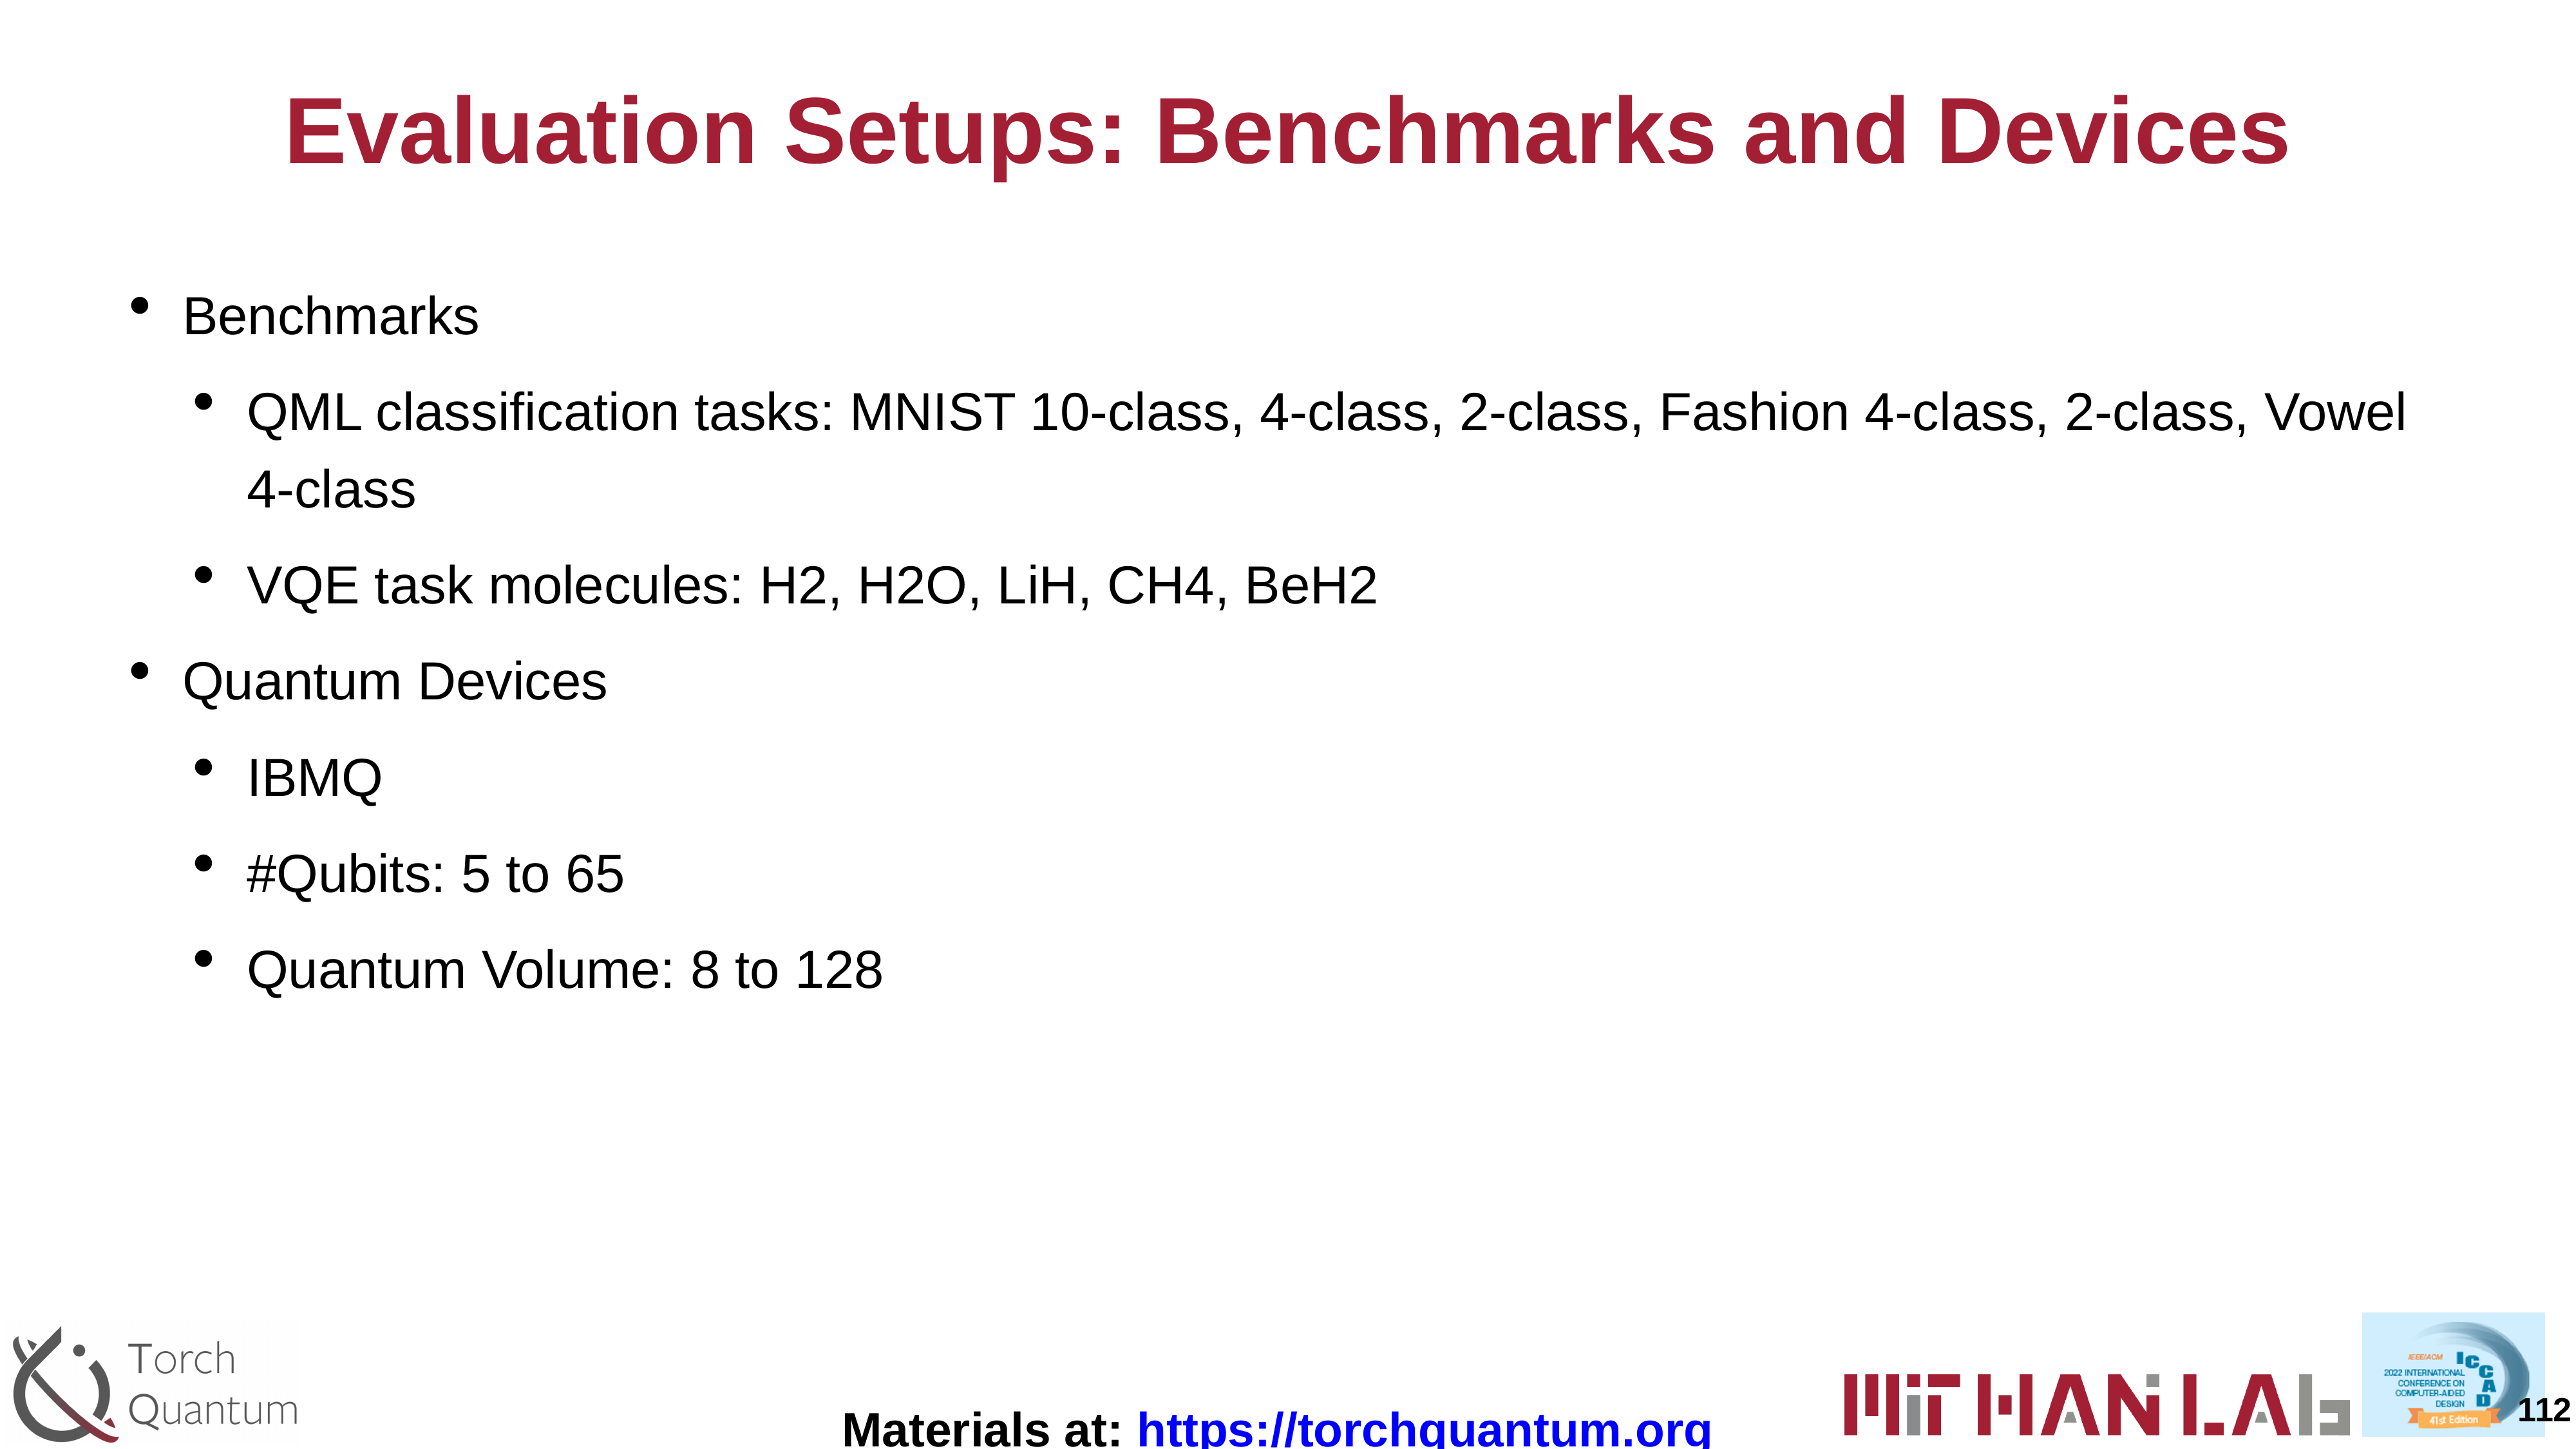

# Evaluation Setups: Benchmarks and Devices
Benchmarks
QML classification tasks: MNIST 10-class, 4-class, 2-class, Fashion 4-class, 2-class, Vowel 4-class
VQE task molecules: H2, H2O, LiH, CH4, BeH2
Quantum Devices
IBMQ
#Qubits: 5 to 65
Quantum Volume: 8 to 128
112